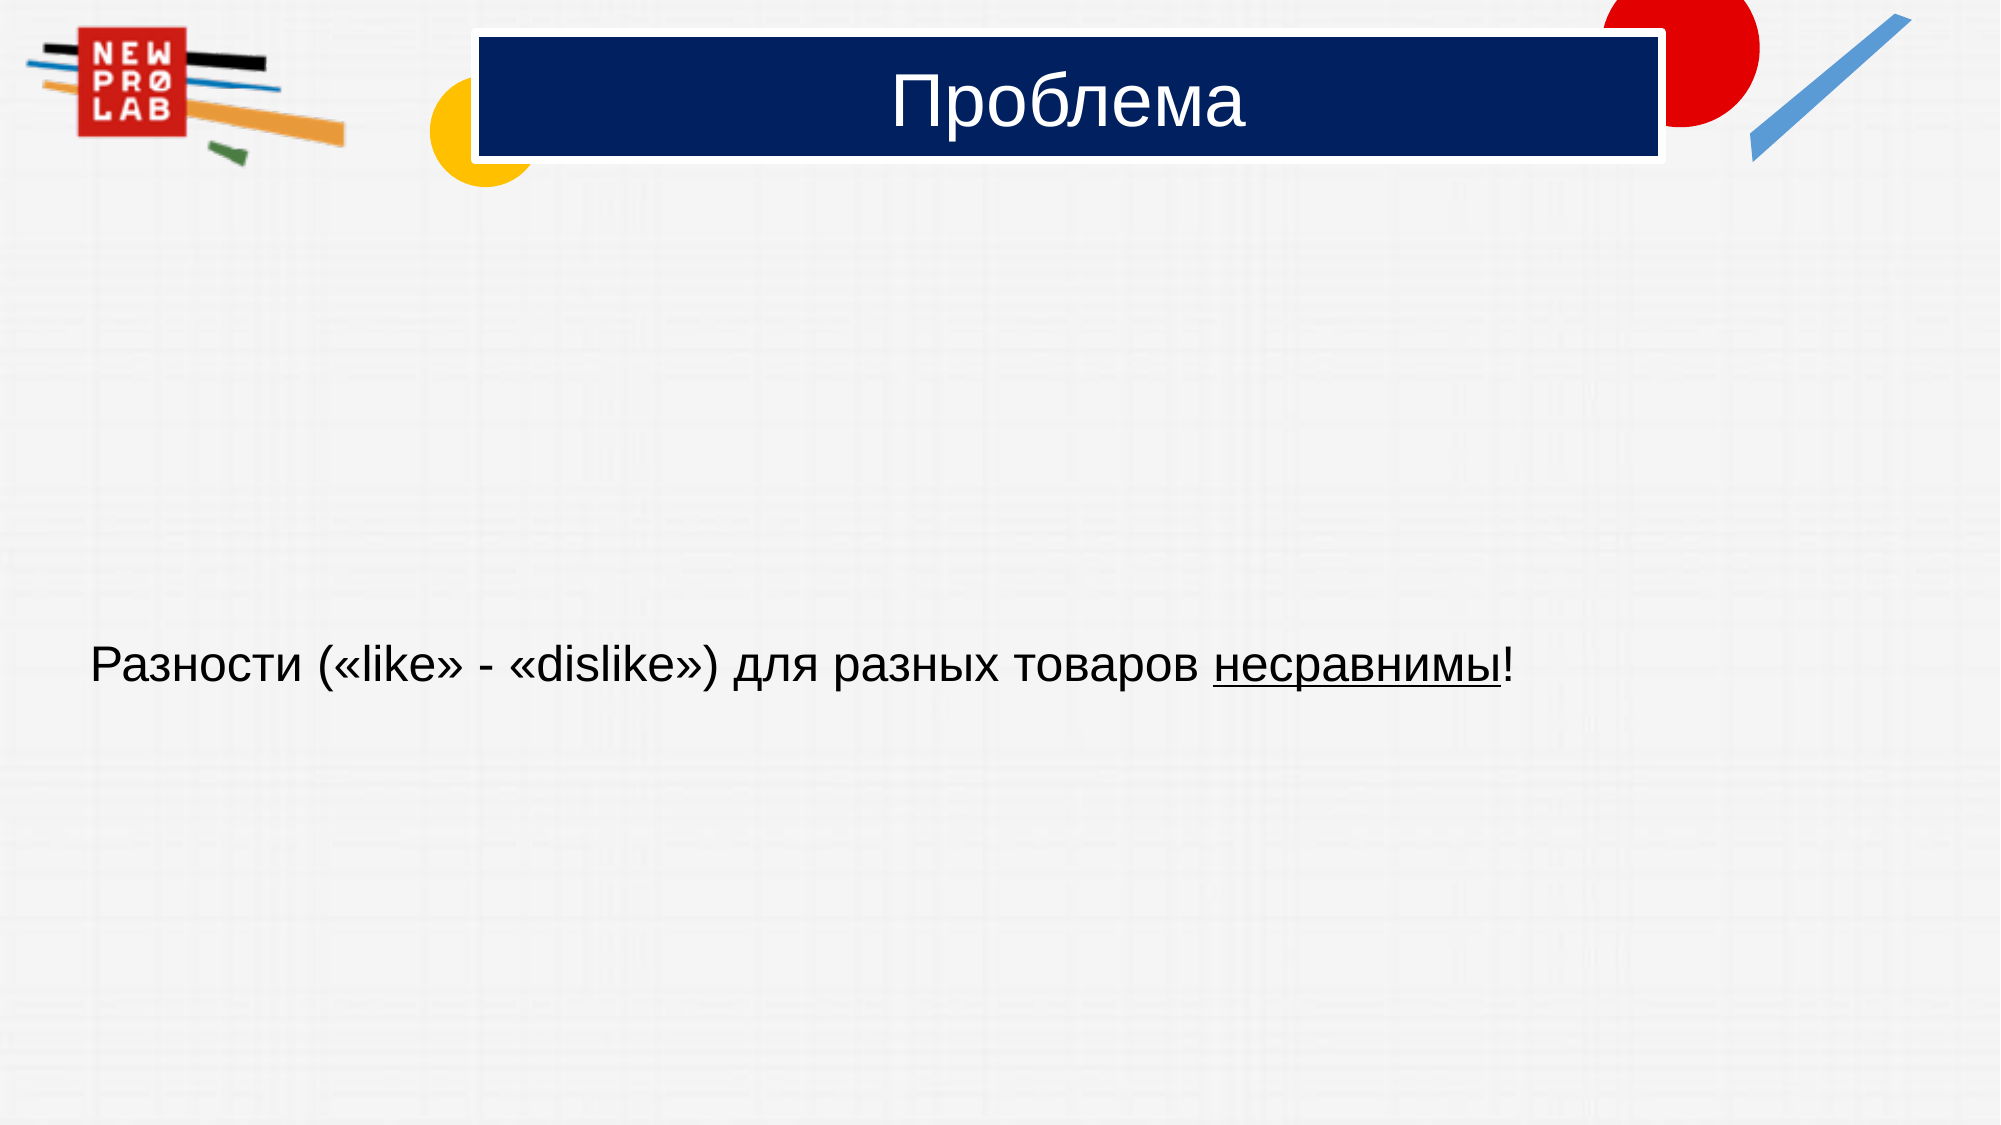

# Проблема
Разности («like» - «dislike») для разных товаров несравнимы!